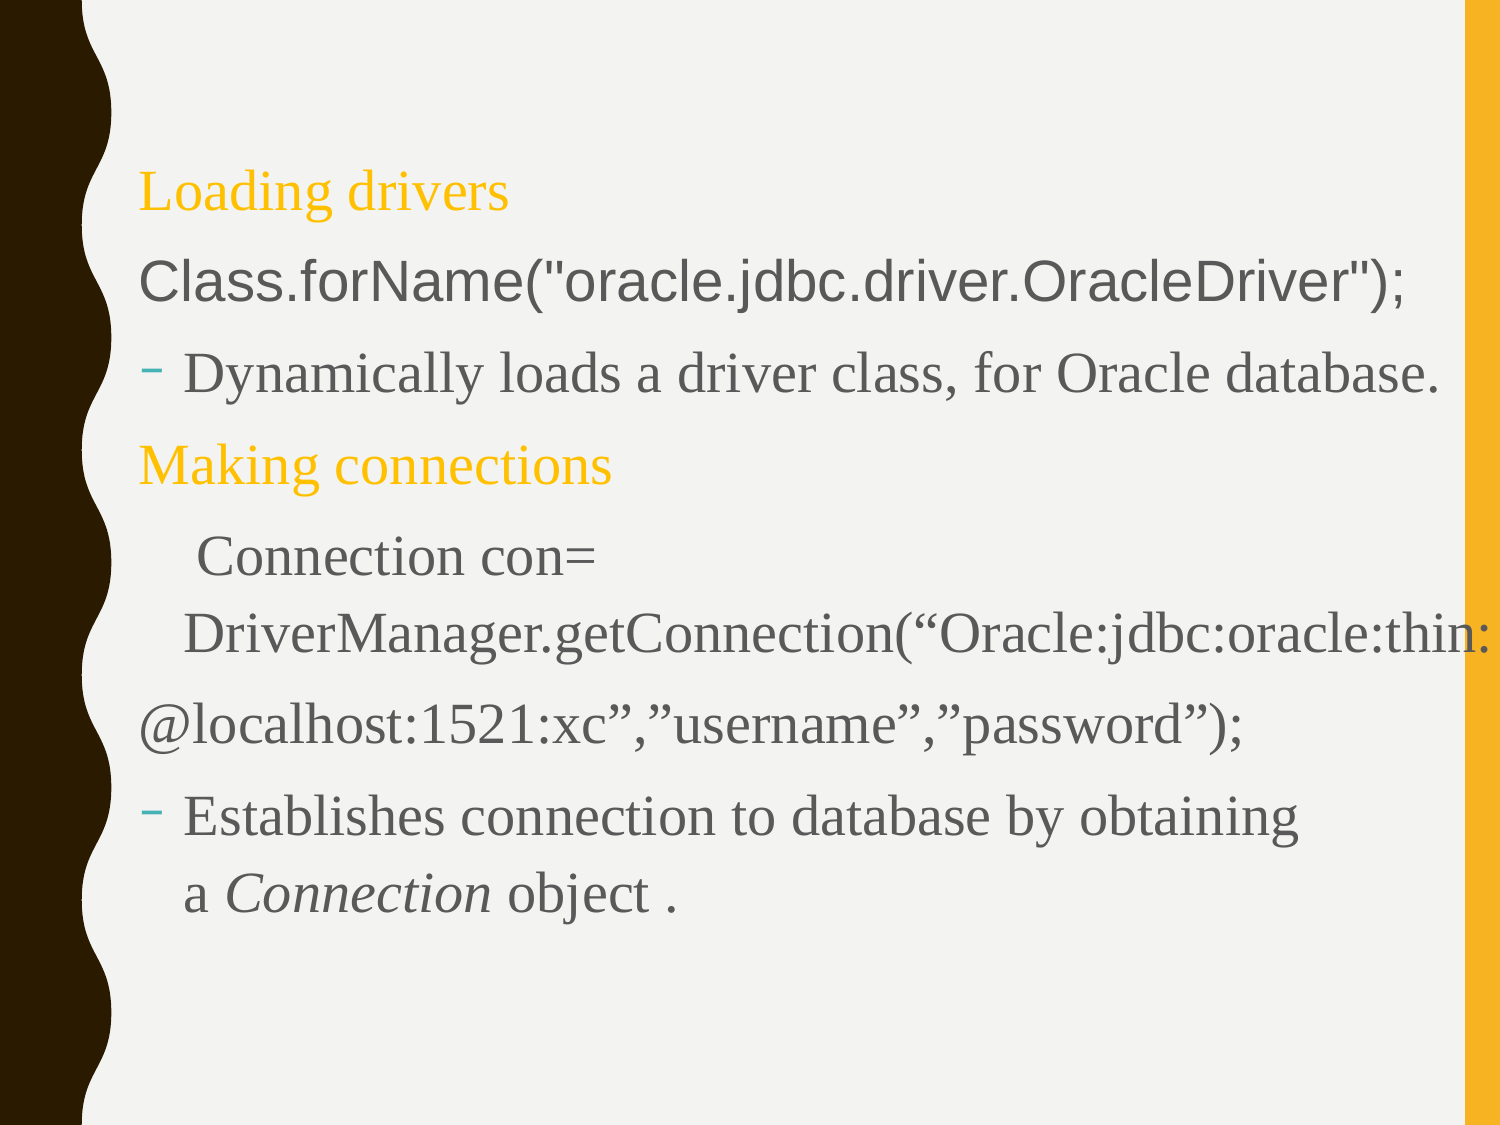

Loading drivers
Class.forName("oracle.jdbc.driver.OracleDriver");
Dynamically loads a driver class, for Oracle database.
Making connections
    Connection con= DriverManager.getConnection(“Oracle:jdbc:oracle:thin:
@localhost:1521:xc”,”username”,”password”);
Establishes connection to database by obtaining
a Connection object .